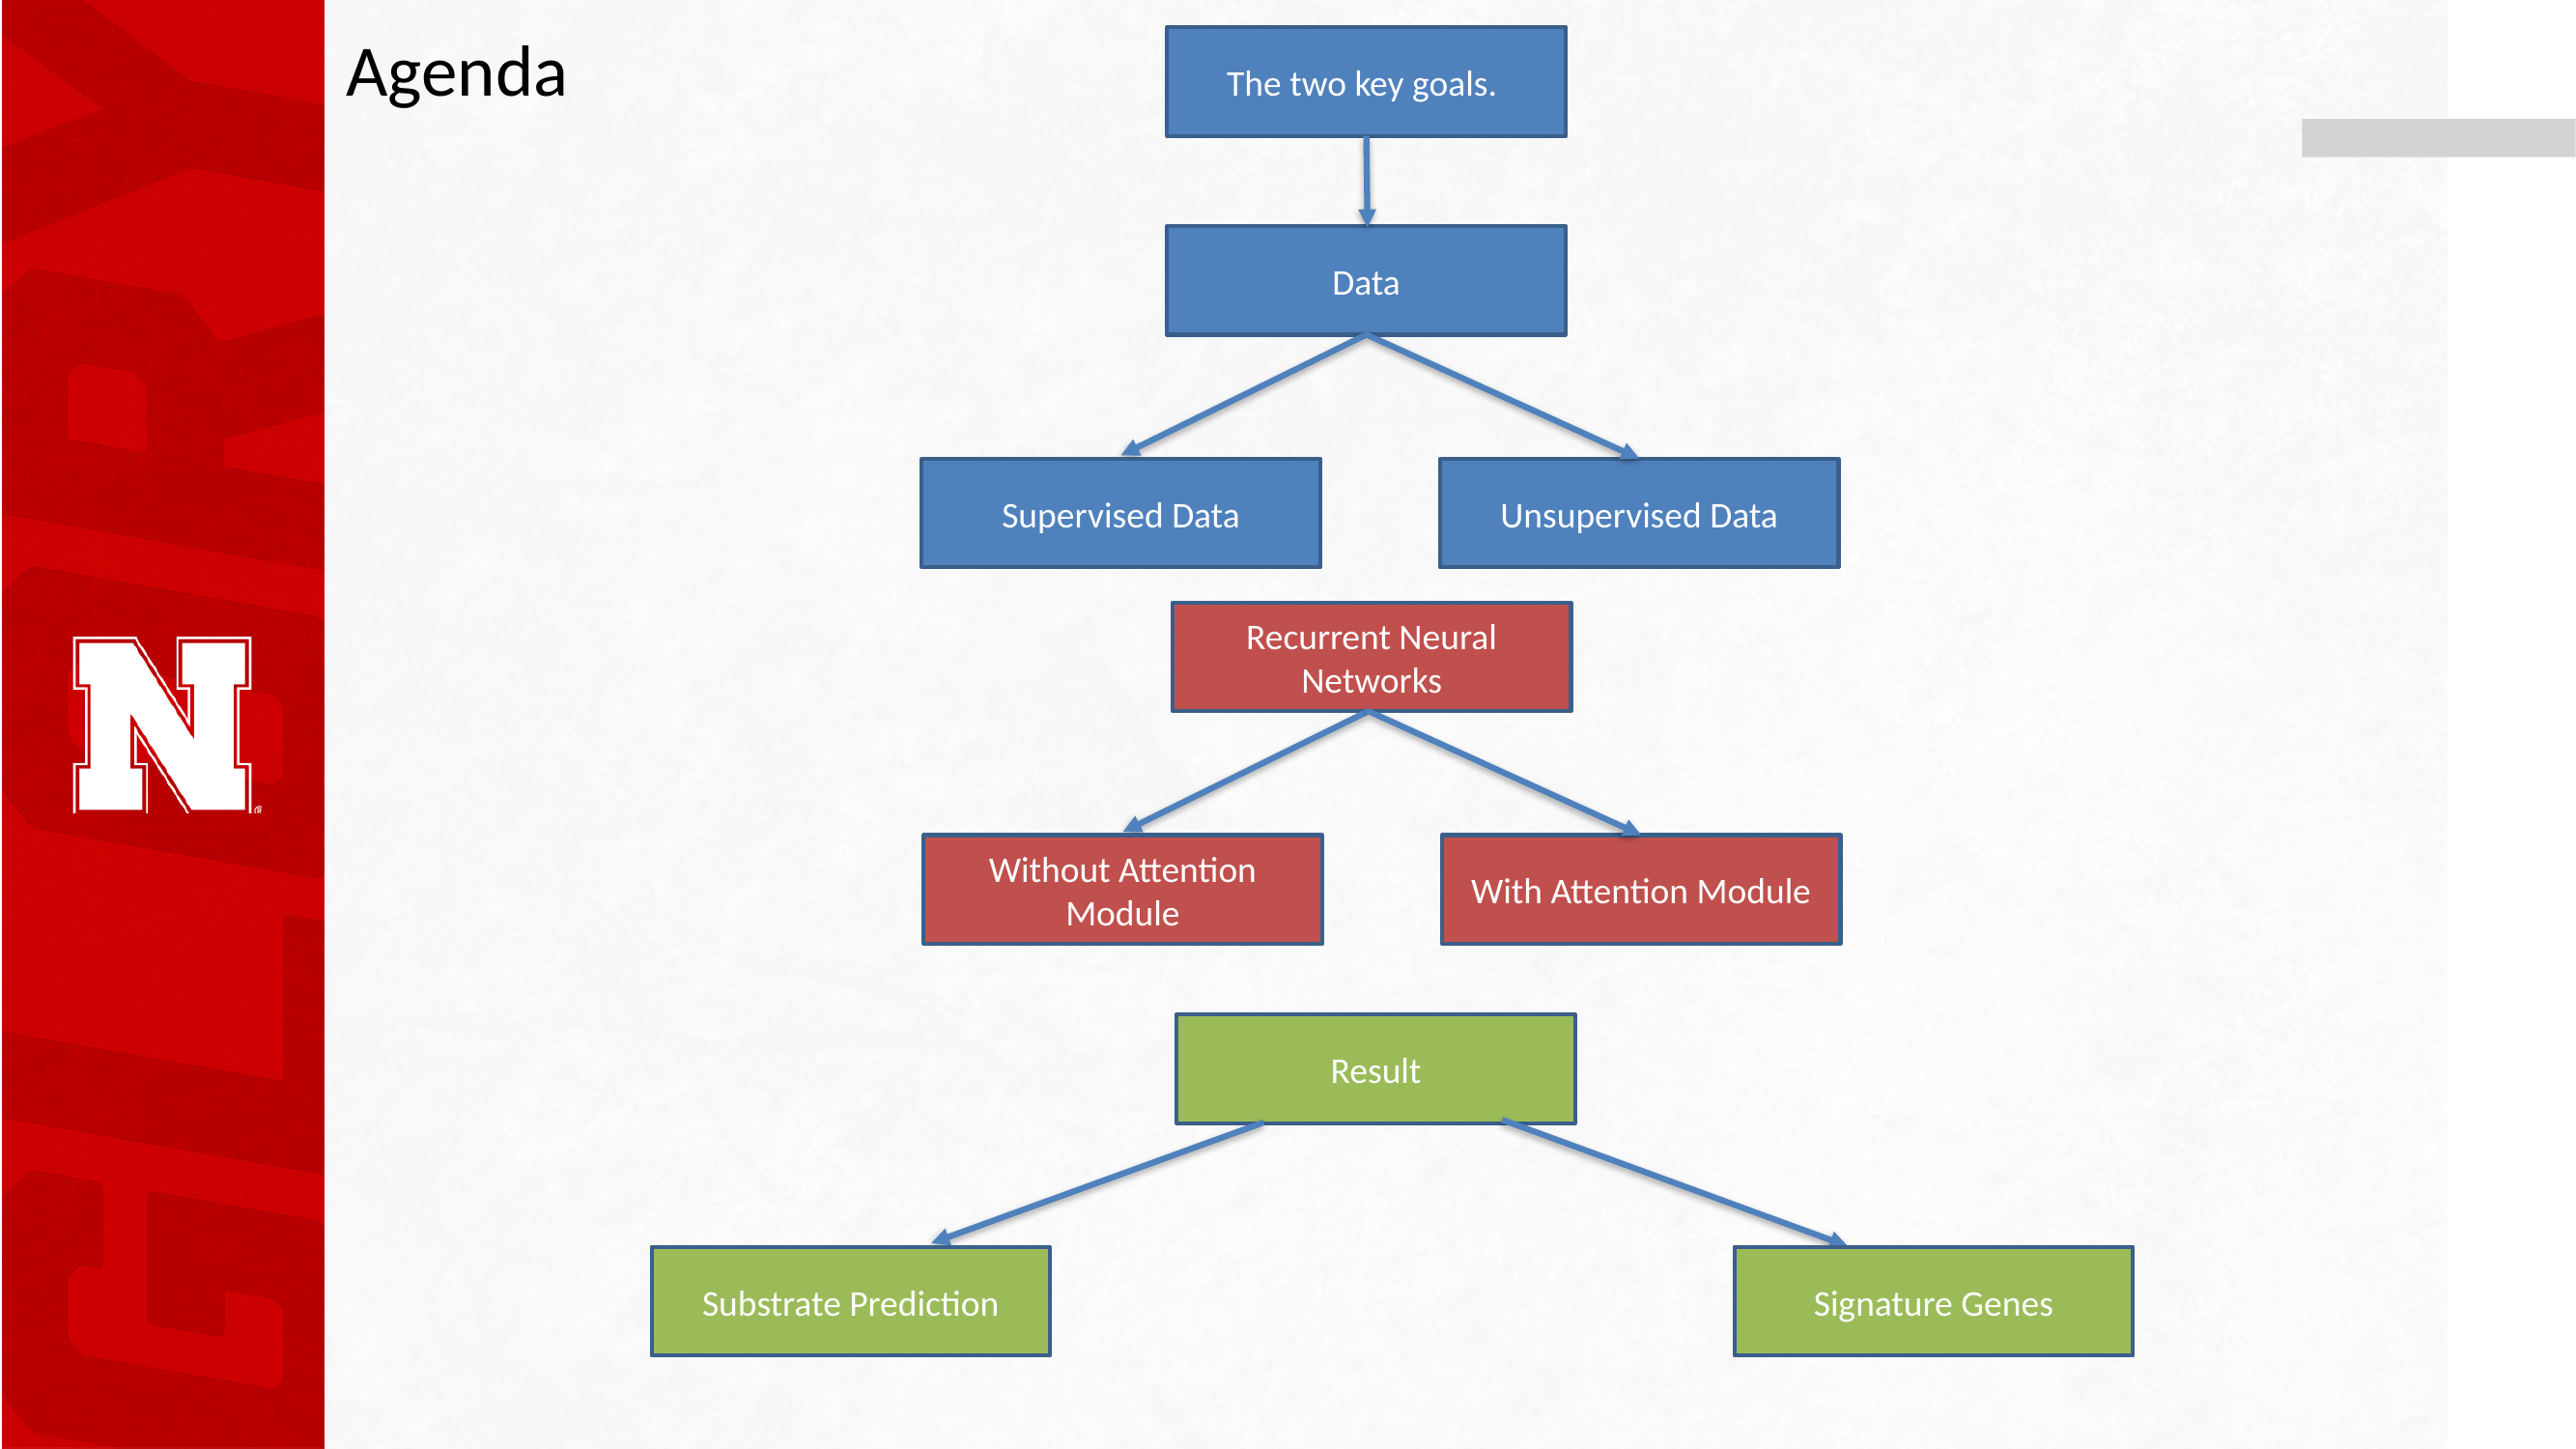

# Agenda
The two key goals.
Data
Supervised Data
Unsupervised Data
Recurrent Neural Networks
Without Attention Module
With Attention Module
Result
Substrate Prediction
Signature Genes